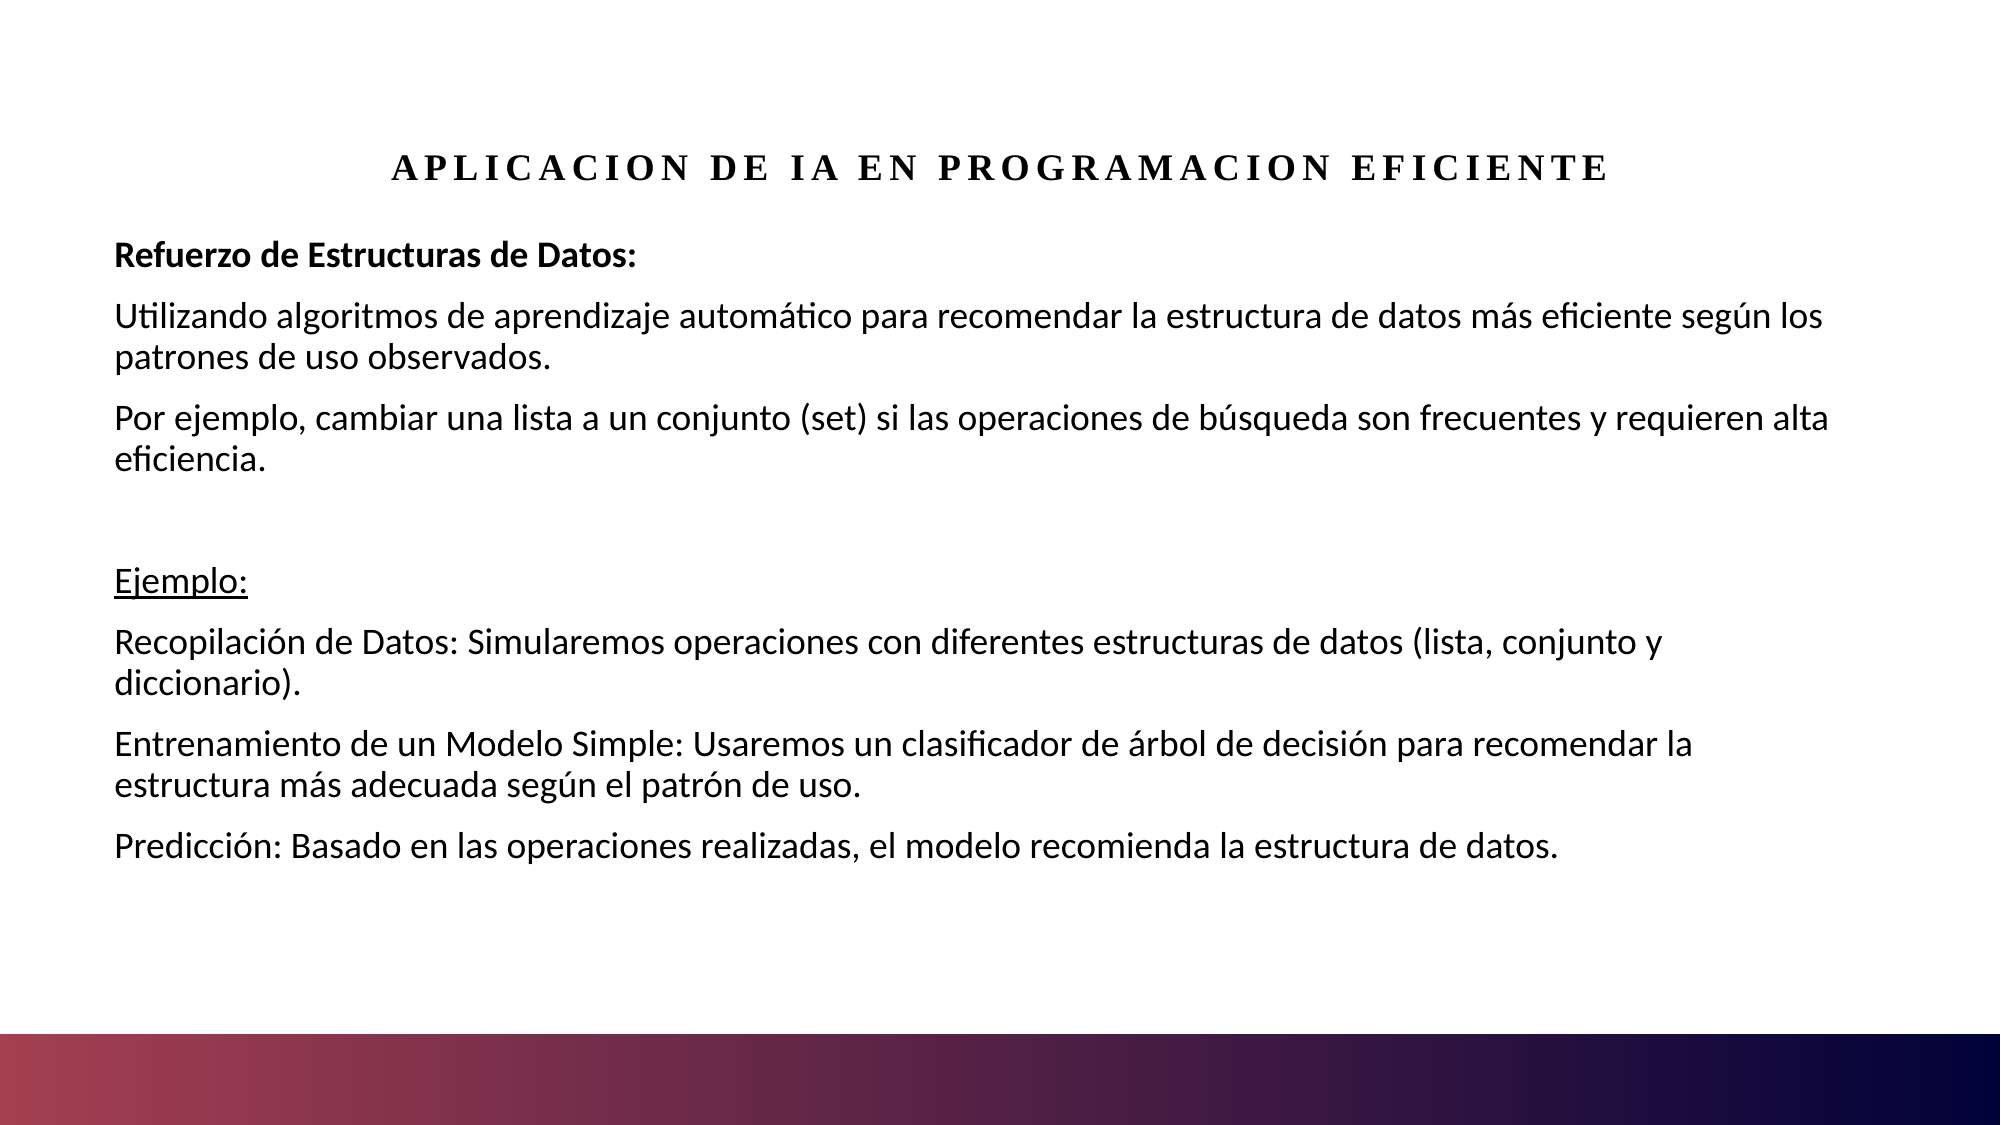

# Aplicacion de IA en programacion eficiente
Refuerzo de Estructuras de Datos:
Utilizando algoritmos de aprendizaje automático para recomendar la estructura de datos más eficiente según los patrones de uso observados.
Por ejemplo, cambiar una lista a un conjunto (set) si las operaciones de búsqueda son frecuentes y requieren alta eficiencia.

Ejemplo:
Recopilación de Datos: Simularemos operaciones con diferentes estructuras de datos (lista, conjunto y diccionario).
Entrenamiento de un Modelo Simple: Usaremos un clasificador de árbol de decisión para recomendar la estructura más adecuada según el patrón de uso.
Predicción: Basado en las operaciones realizadas, el modelo recomienda la estructura de datos.